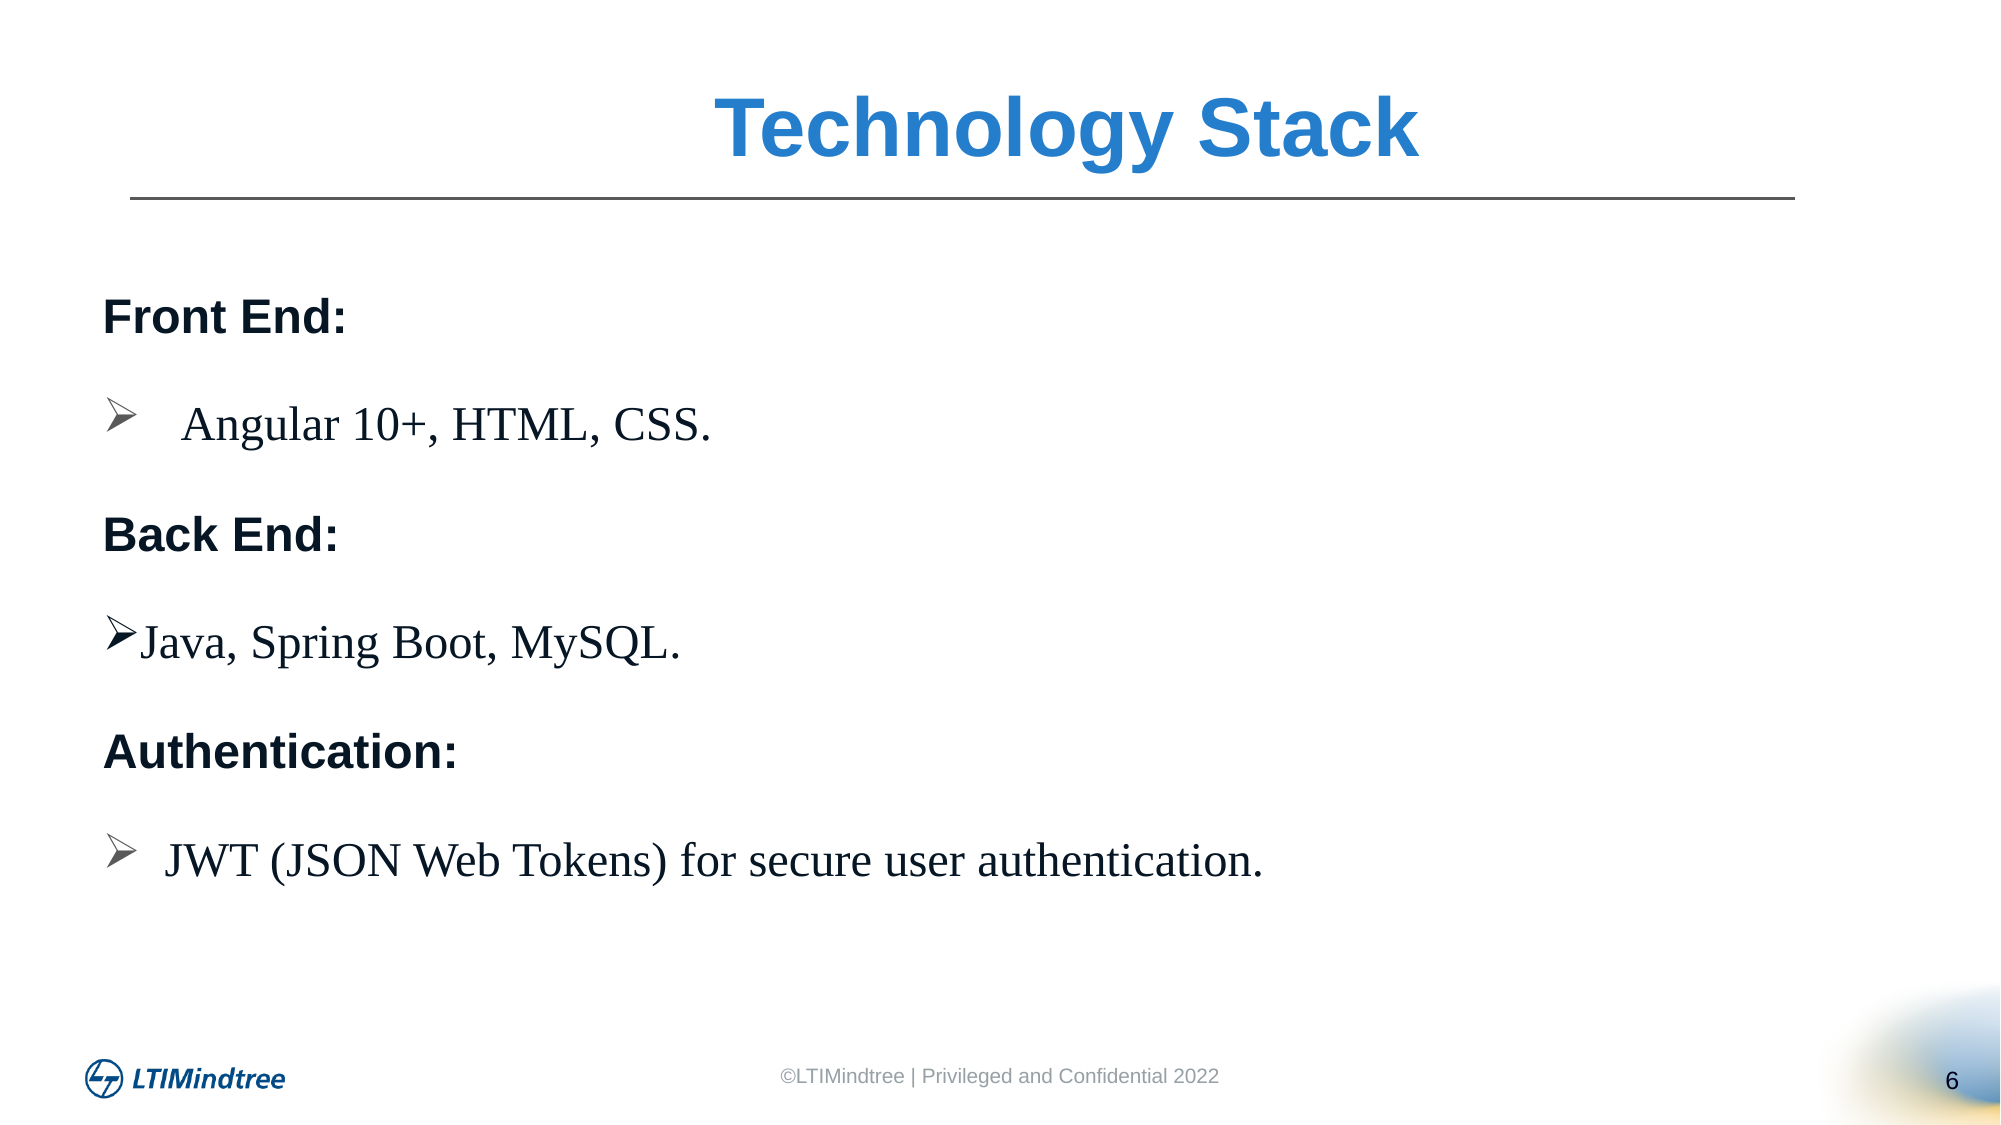

Technology Stack

Front End:
   Angular 10+, HTML, CSS.

Back End:
Java, Spring Boot, MySQL.

Authentication:
  JWT (JSON Web Tokens) for secure user authentication.